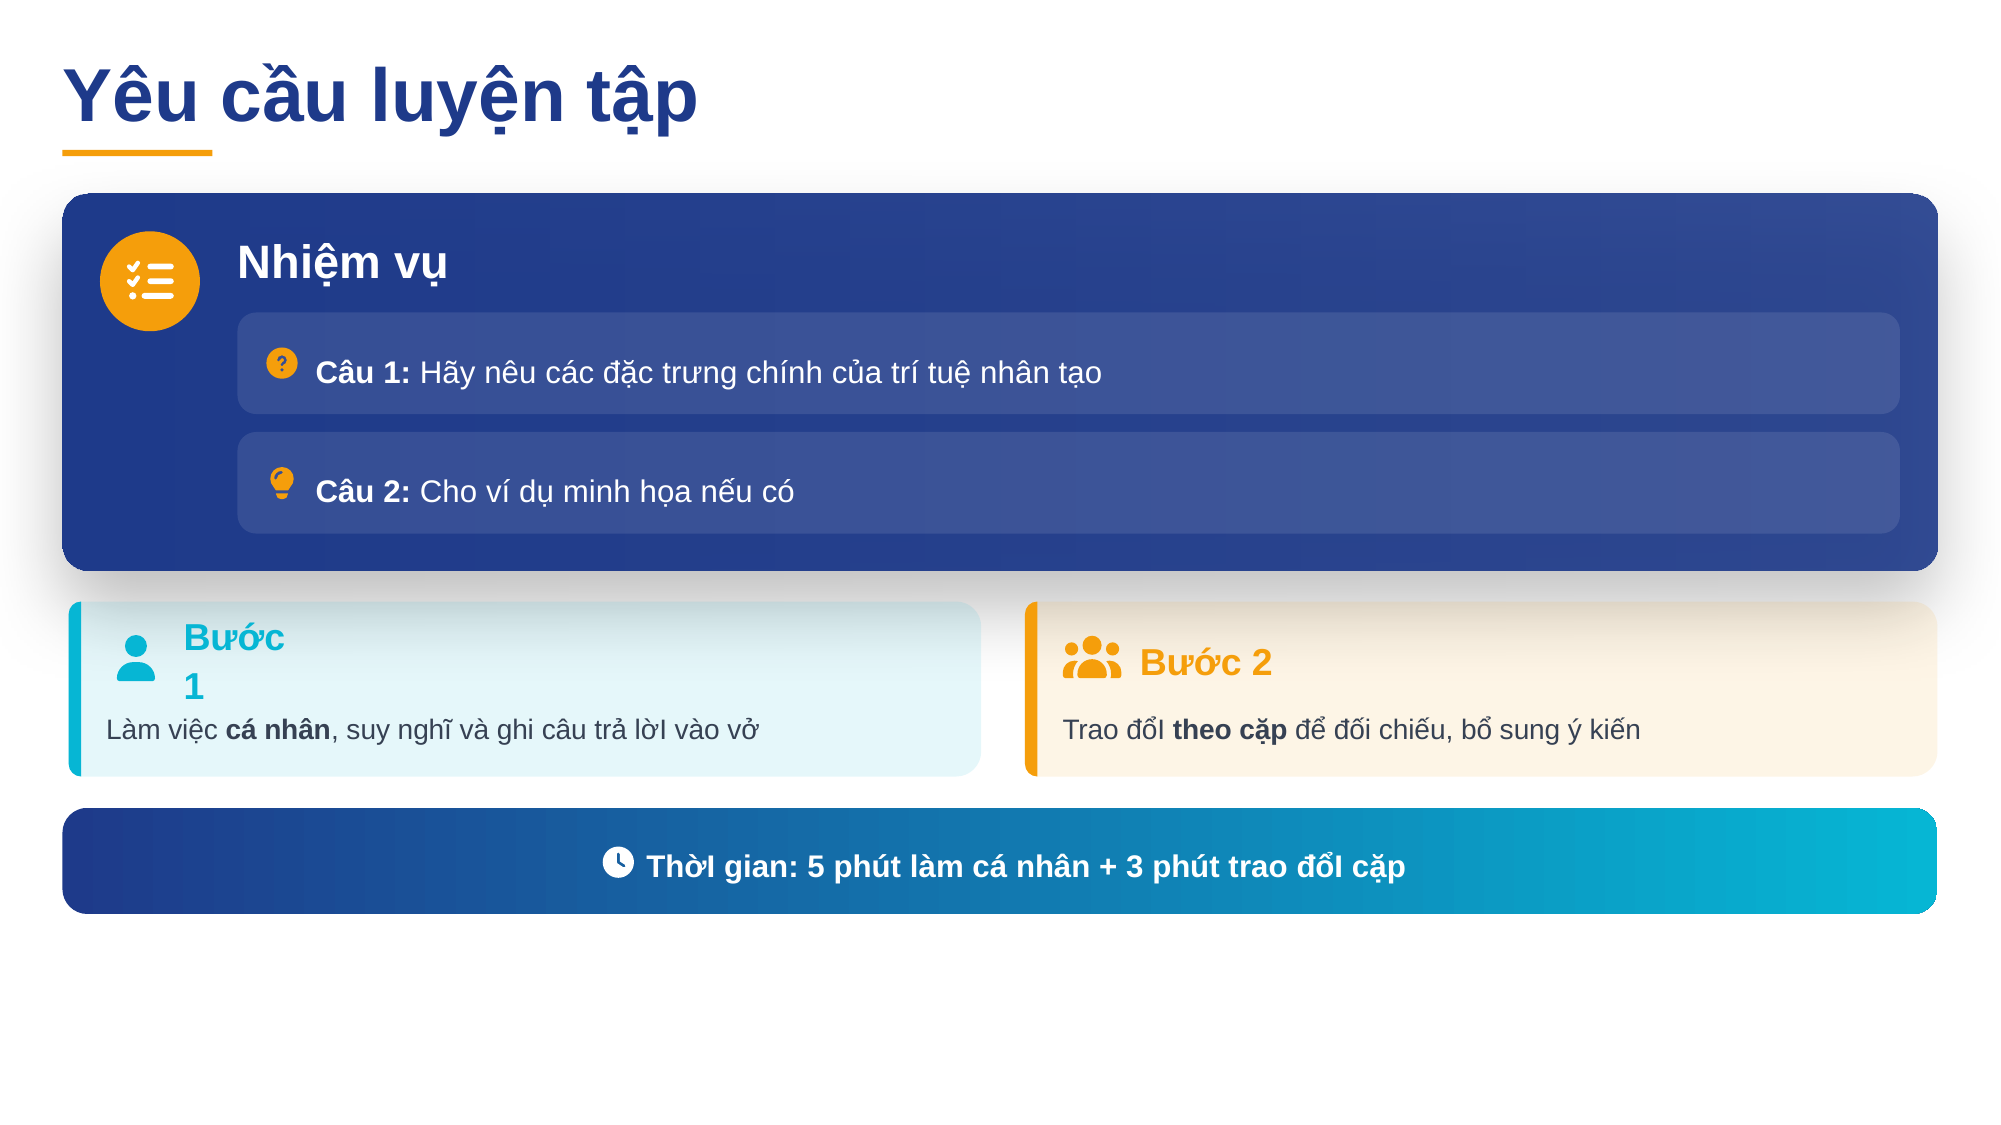

Yêu cầu luyện tập

Nhiệm vụ

Câu 1: Hãy nêu các đặc trưng chính của trí tuệ nhân tạo

Câu 2: Cho ví dụ minh họa nếu có

Bước 1
Bước 2

Làm việc cá nhân, suy nghĩ và ghi câu trả lờI vào vở
Trao đổI theo cặp để đối chiếu, bổ sung ý kiến

ThờI gian: 5 phút làm cá nhân + 3 phút trao đổI cặp